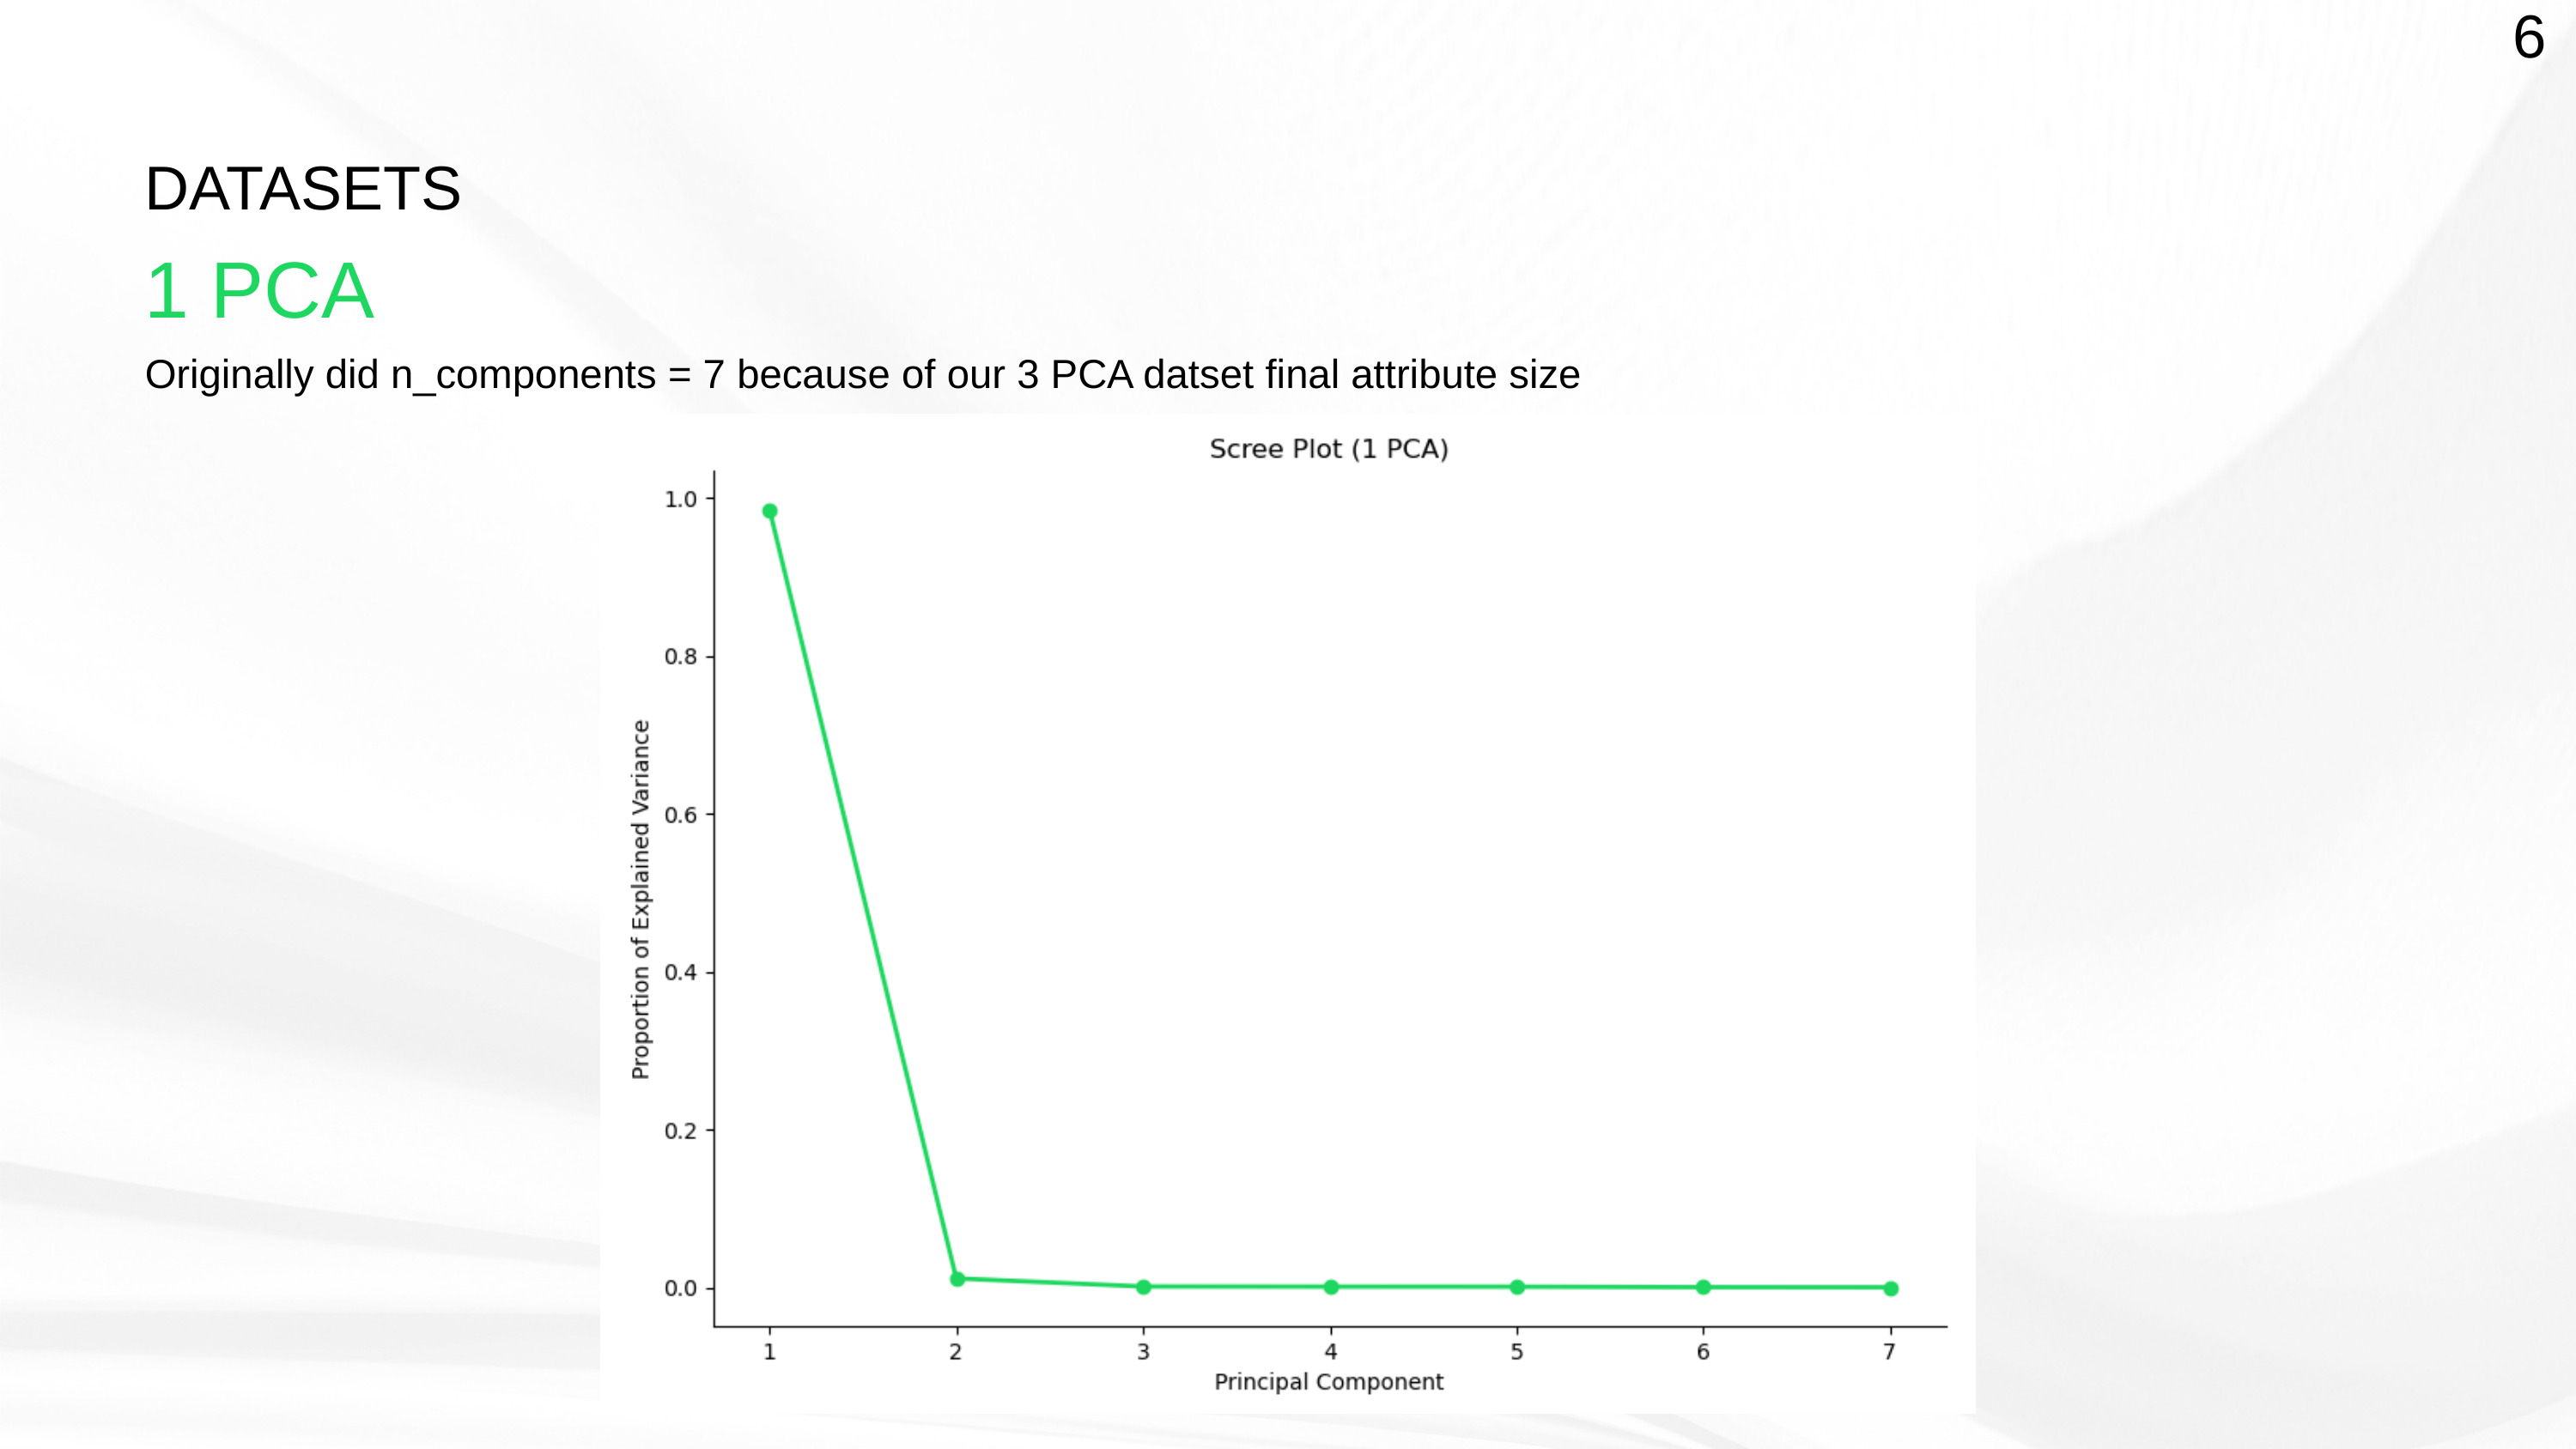

6
DATASETS
1 PCA
Originally did n_components = 7 because of our 3 PCA datset final attribute size